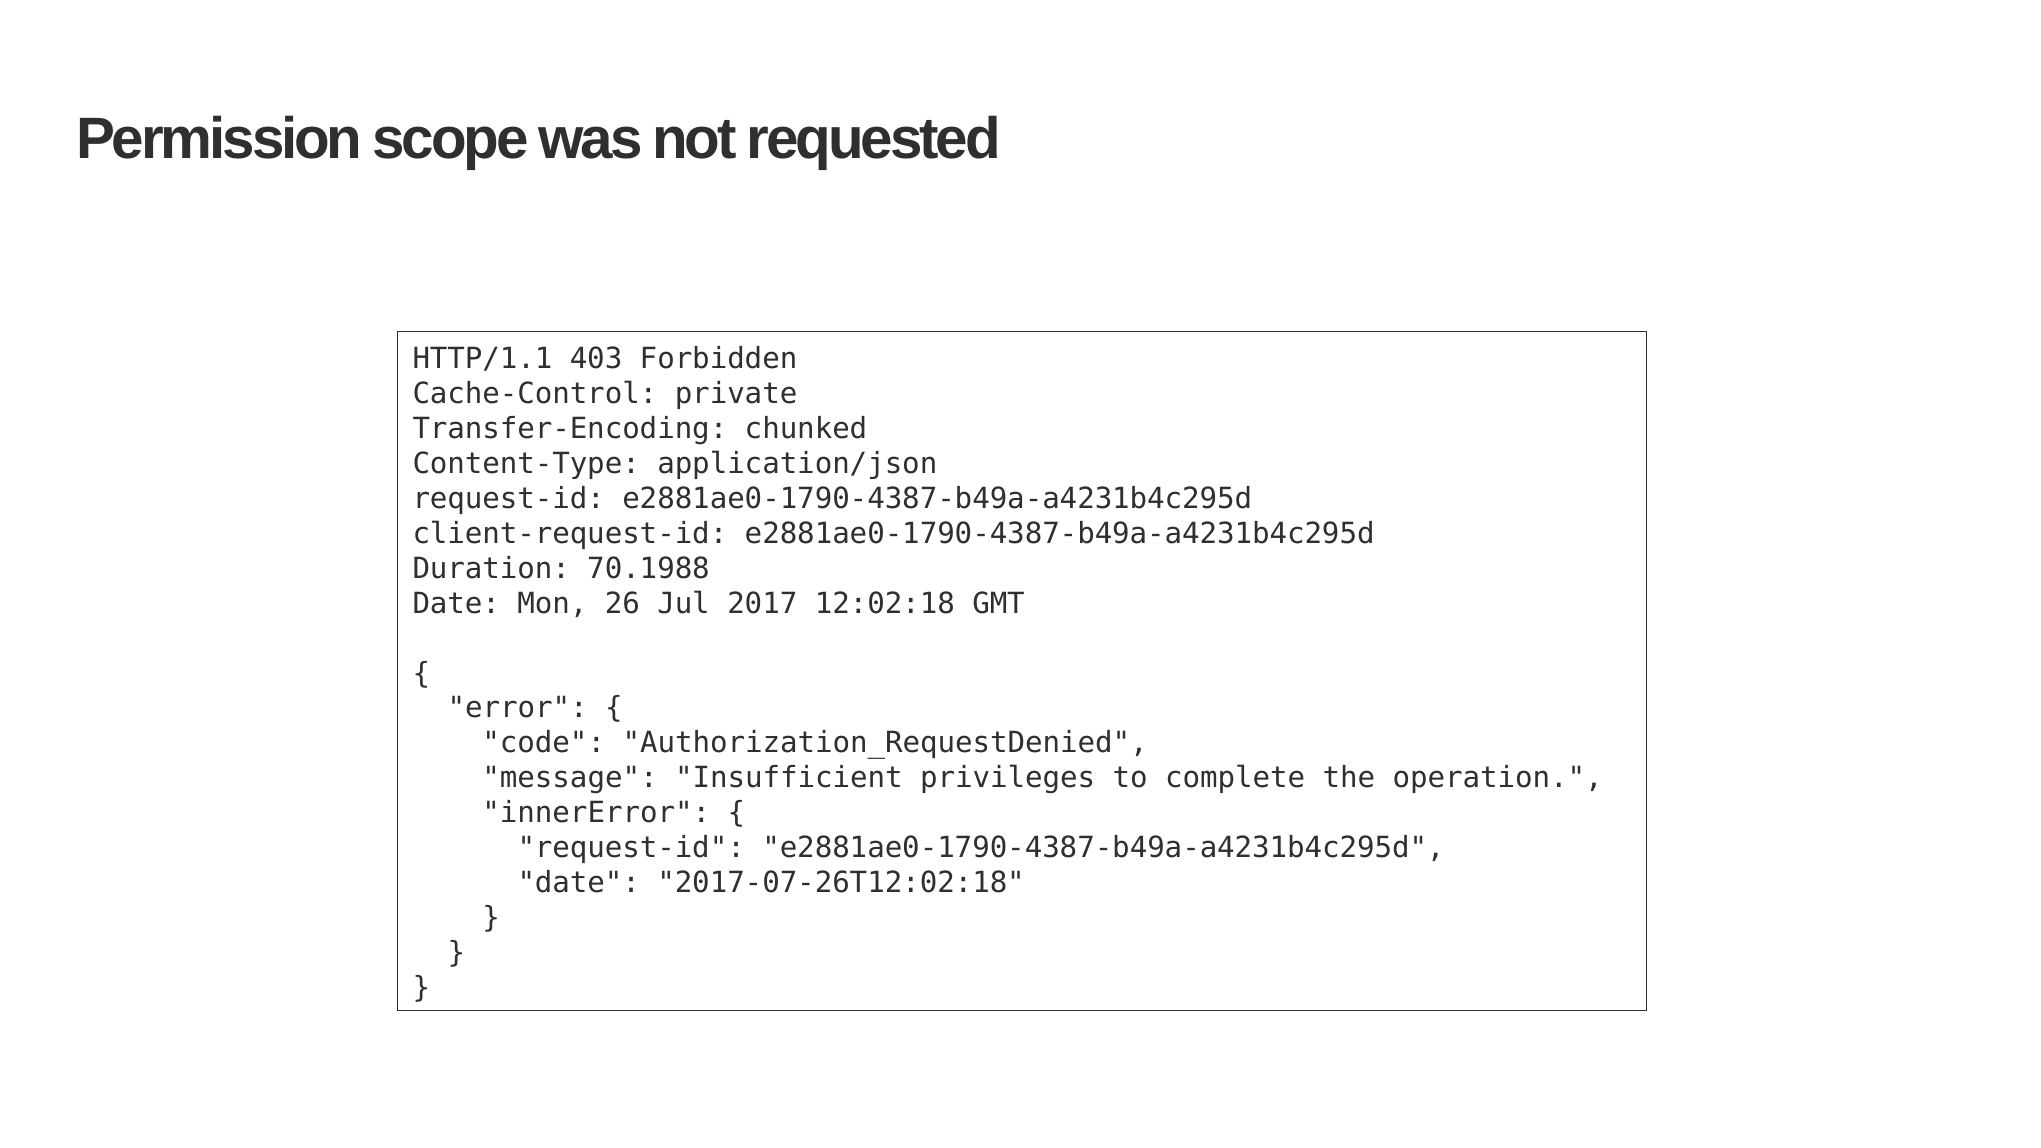

# Permission scope was not requested
HTTP/1.1 403 Forbidden
Cache-Control: private
Transfer-Encoding: chunked
Content-Type: application/json
request-id: e2881ae0-1790-4387-b49a-a4231b4c295d
client-request-id: e2881ae0-1790-4387-b49a-a4231b4c295d
Duration: 70.1988
Date: Mon, 26 Jul 2017 12:02:18 GMT

{
  "error": {
    "code": "Authorization_RequestDenied",
    "message": "Insufficient privileges to complete the operation.",
    "innerError": {
      "request-id": "e2881ae0-1790-4387-b49a-a4231b4c295d",
      "date": "2017-07-26T12:02:18"
    }
  }
}